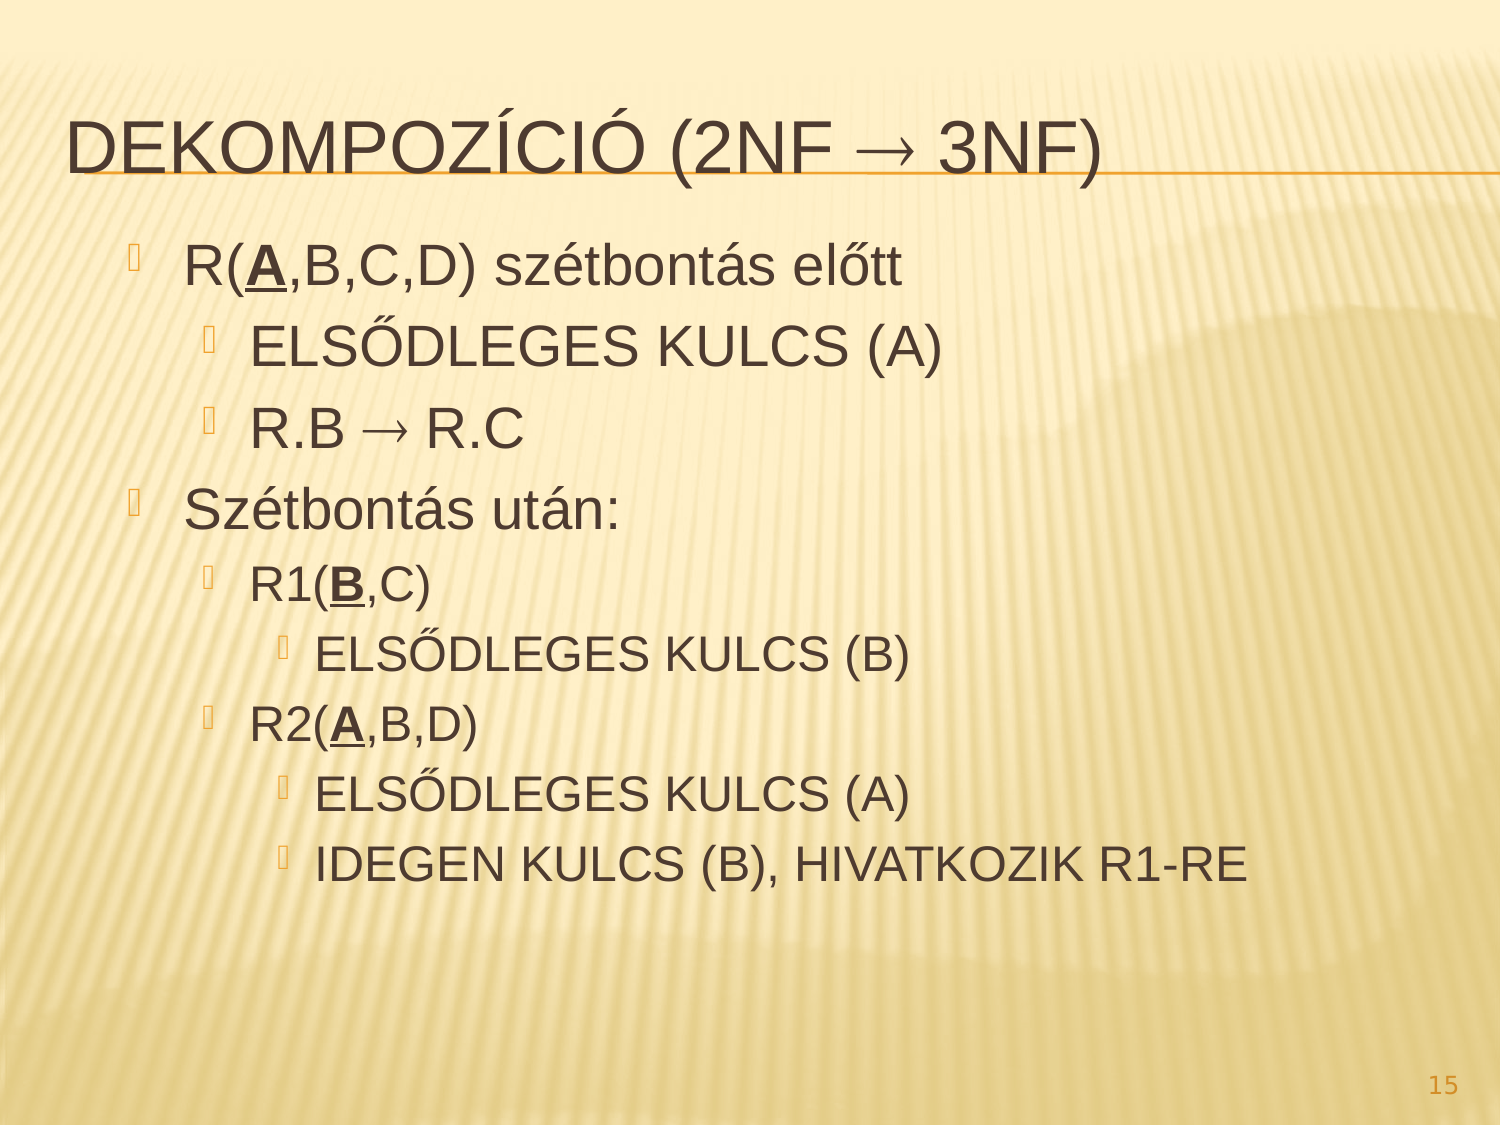

# dekompozíció (2NF → 3NF)
R(A,B,C,D) szétbontás előtt
ELSŐDLEGES KULCS (A)
R.B → R.C
Szétbontás után:
R1(B,C)
ELSŐDLEGES KULCS (B)
R2(A,B,D)
ELSŐDLEGES KULCS (A)
IDEGEN KULCS (B), HIVATKOZIK R1-RE
15